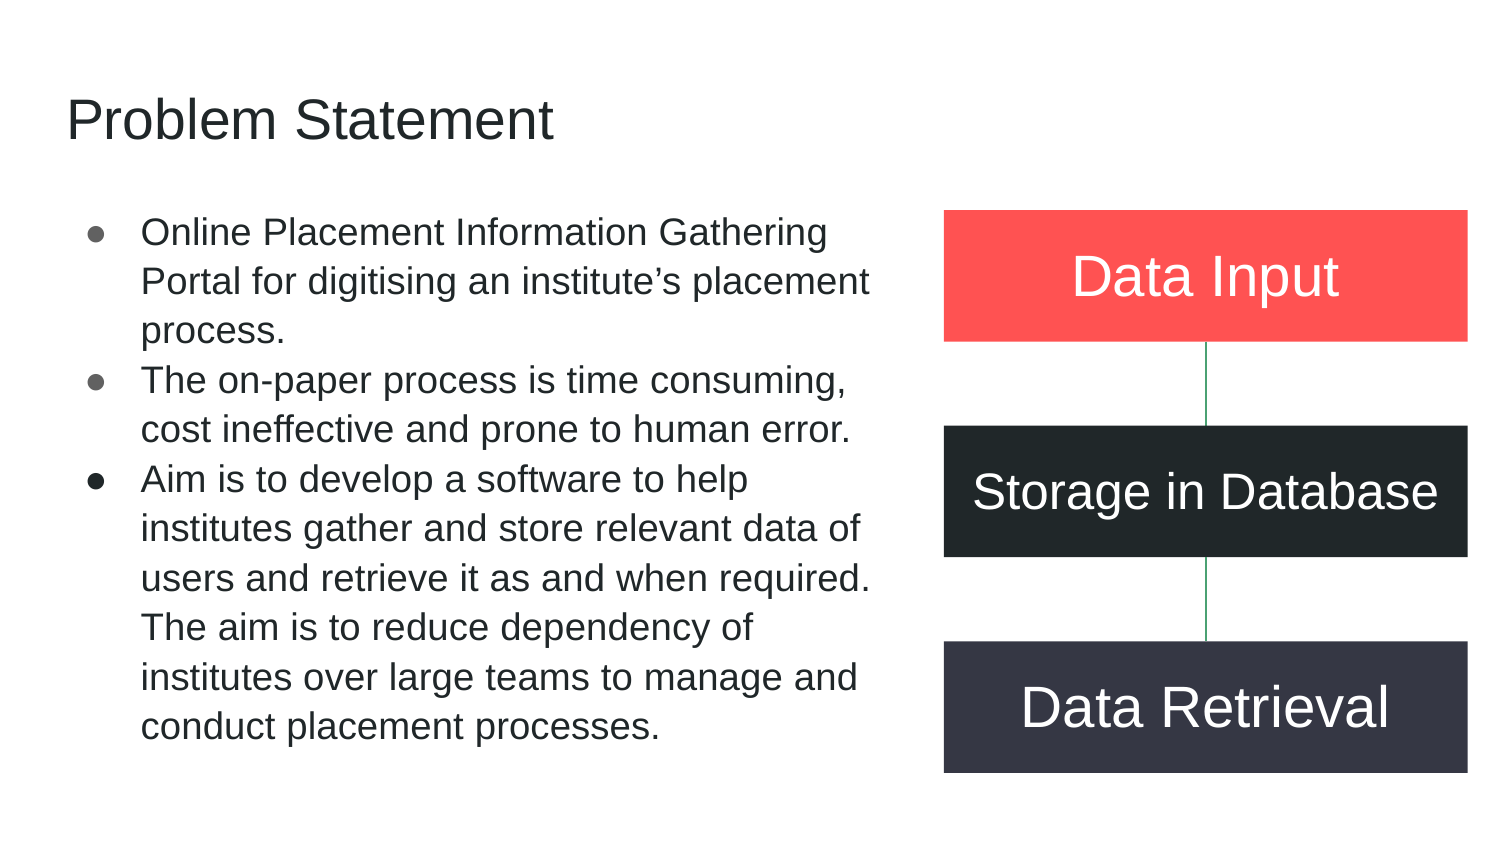

# Problem Statement
Online Placement Information Gathering Portal for digitising an institute’s placement process.
The on-paper process is time consuming, cost ineffective and prone to human error.
Aim is to develop a software to help institutes gather and store relevant data of users and retrieve it as and when required. The aim is to reduce dependency of institutes over large teams to manage and conduct placement processes.
Data Input
Storage in Database
Data Retrieval